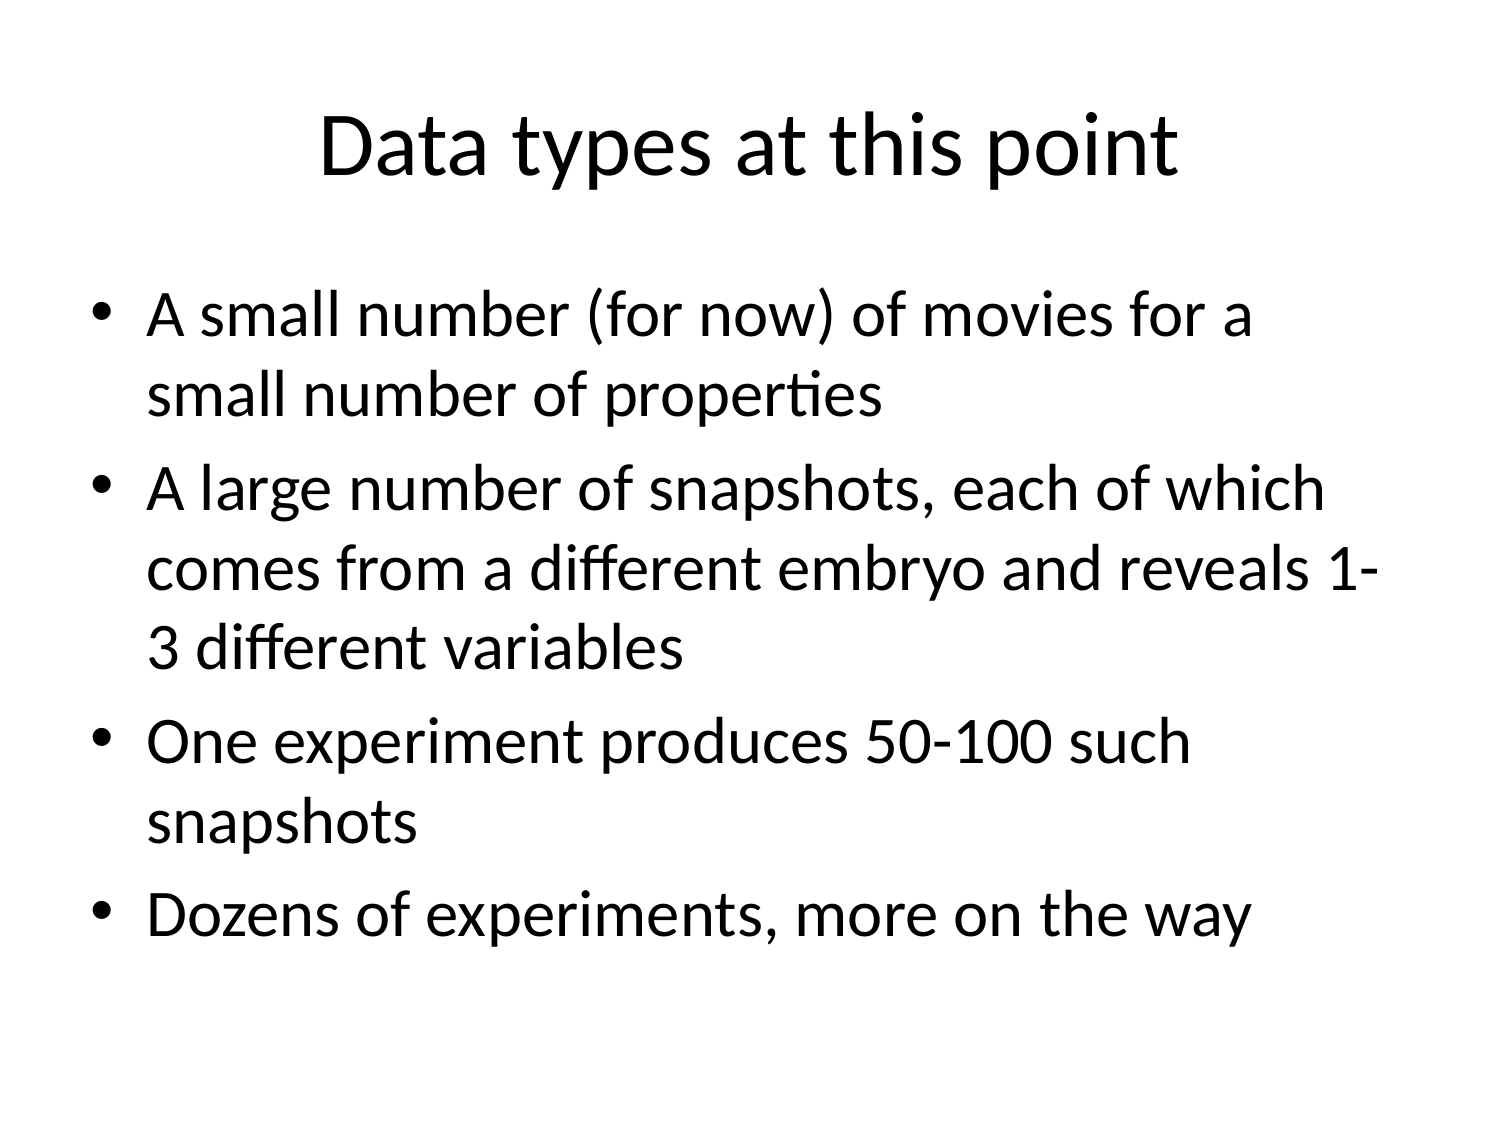

# Data types at this point
A small number (for now) of movies for a small number of properties
A large number of snapshots, each of which comes from a different embryo and reveals 1-3 different variables
One experiment produces 50-100 such snapshots
Dozens of experiments, more on the way